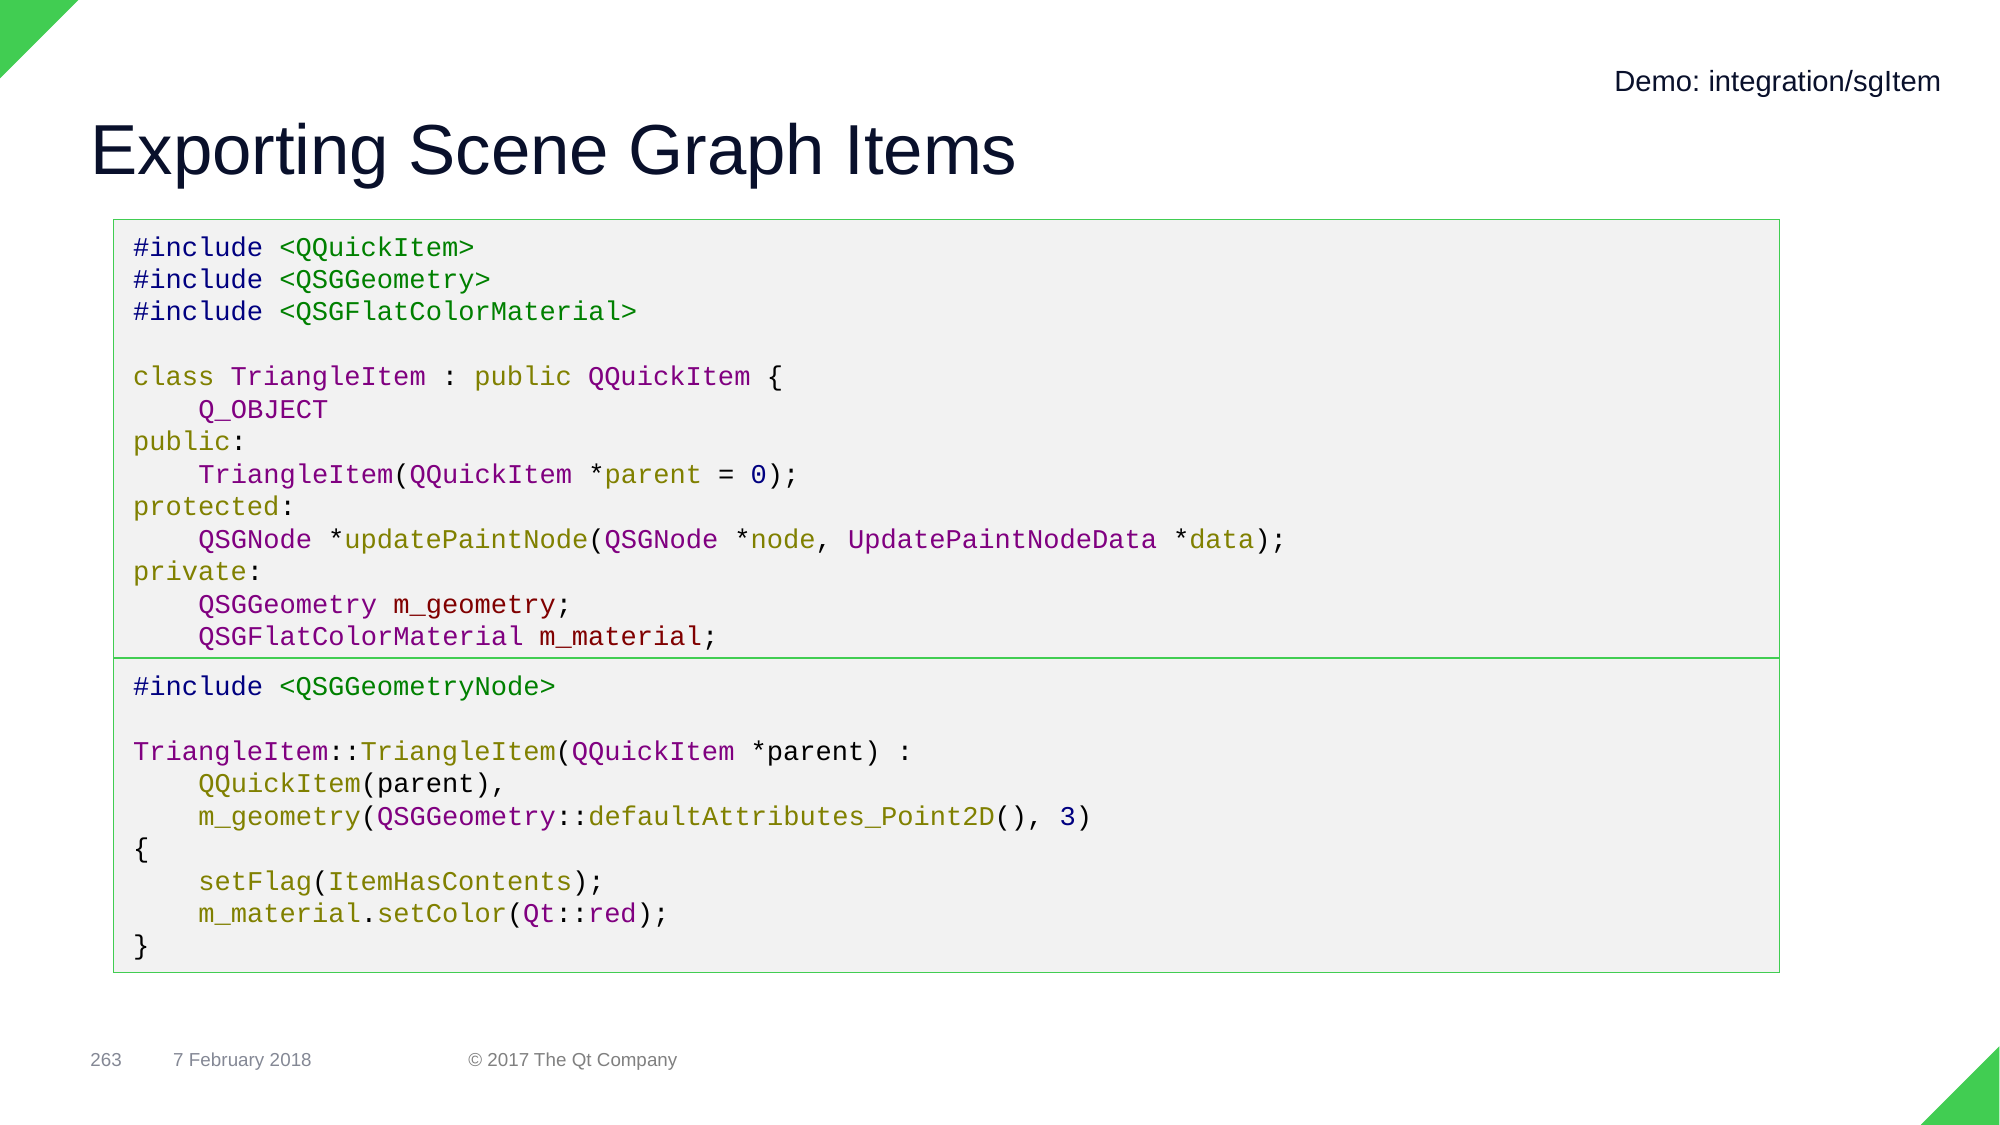

Demo: integration/sgItem
# Exporting Scene Graph Items
#include <QQuickItem>
#include <QSGGeometry>
#include <QSGFlatColorMaterial>

class TriangleItem : public QQuickItem {
    Q_OBJECT
public:
    TriangleItem(QQuickItem *parent = 0);
protected:
    QSGNode *updatePaintNode(QSGNode *node, UpdatePaintNodeData *data);
private:
    QSGGeometry m_geometry;
    QSGFlatColorMaterial m_material;
};
#include <QSGGeometryNode>

TriangleItem::TriangleItem(QQuickItem *parent) :
    QQuickItem(parent),
    m_geometry(QSGGeometry::defaultAttributes_Point2D(), 3)
{
    setFlag(ItemHasContents);
    m_material.setColor(Qt::red);
}
263
© 2017 The Qt Company
7 February 2018